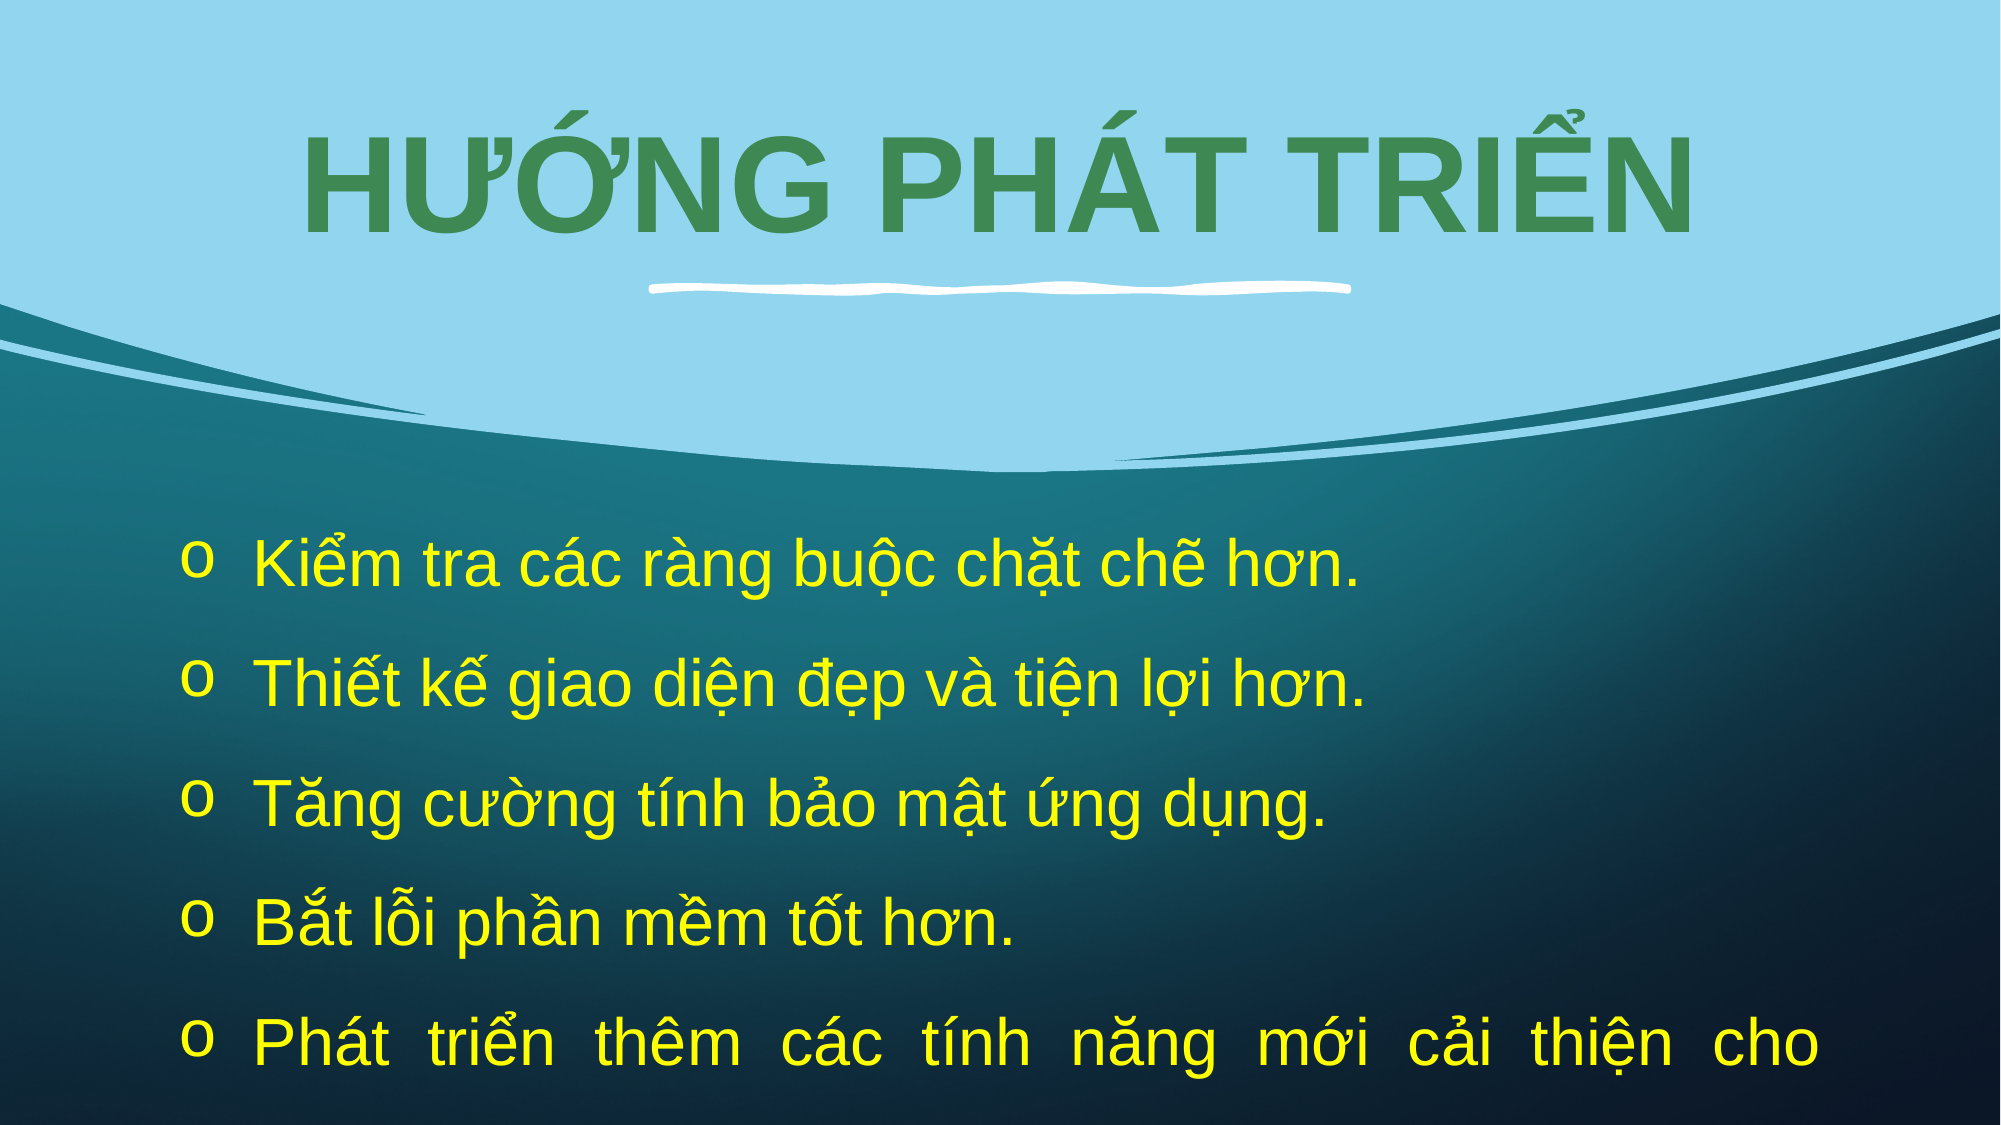

HƯỚNG PHÁT TRIỂN
#

Kiểm tra các ràng buộc chặt chẽ hơn.
Thiết kế giao diện đẹp và tiện lợi hơn.
Tăng cường tính bảo mật ứng dụng.
Bắt lỗi phần mềm tốt hơn.
Phát triển thêm các tính năng mới cải thiện cho người dùng.